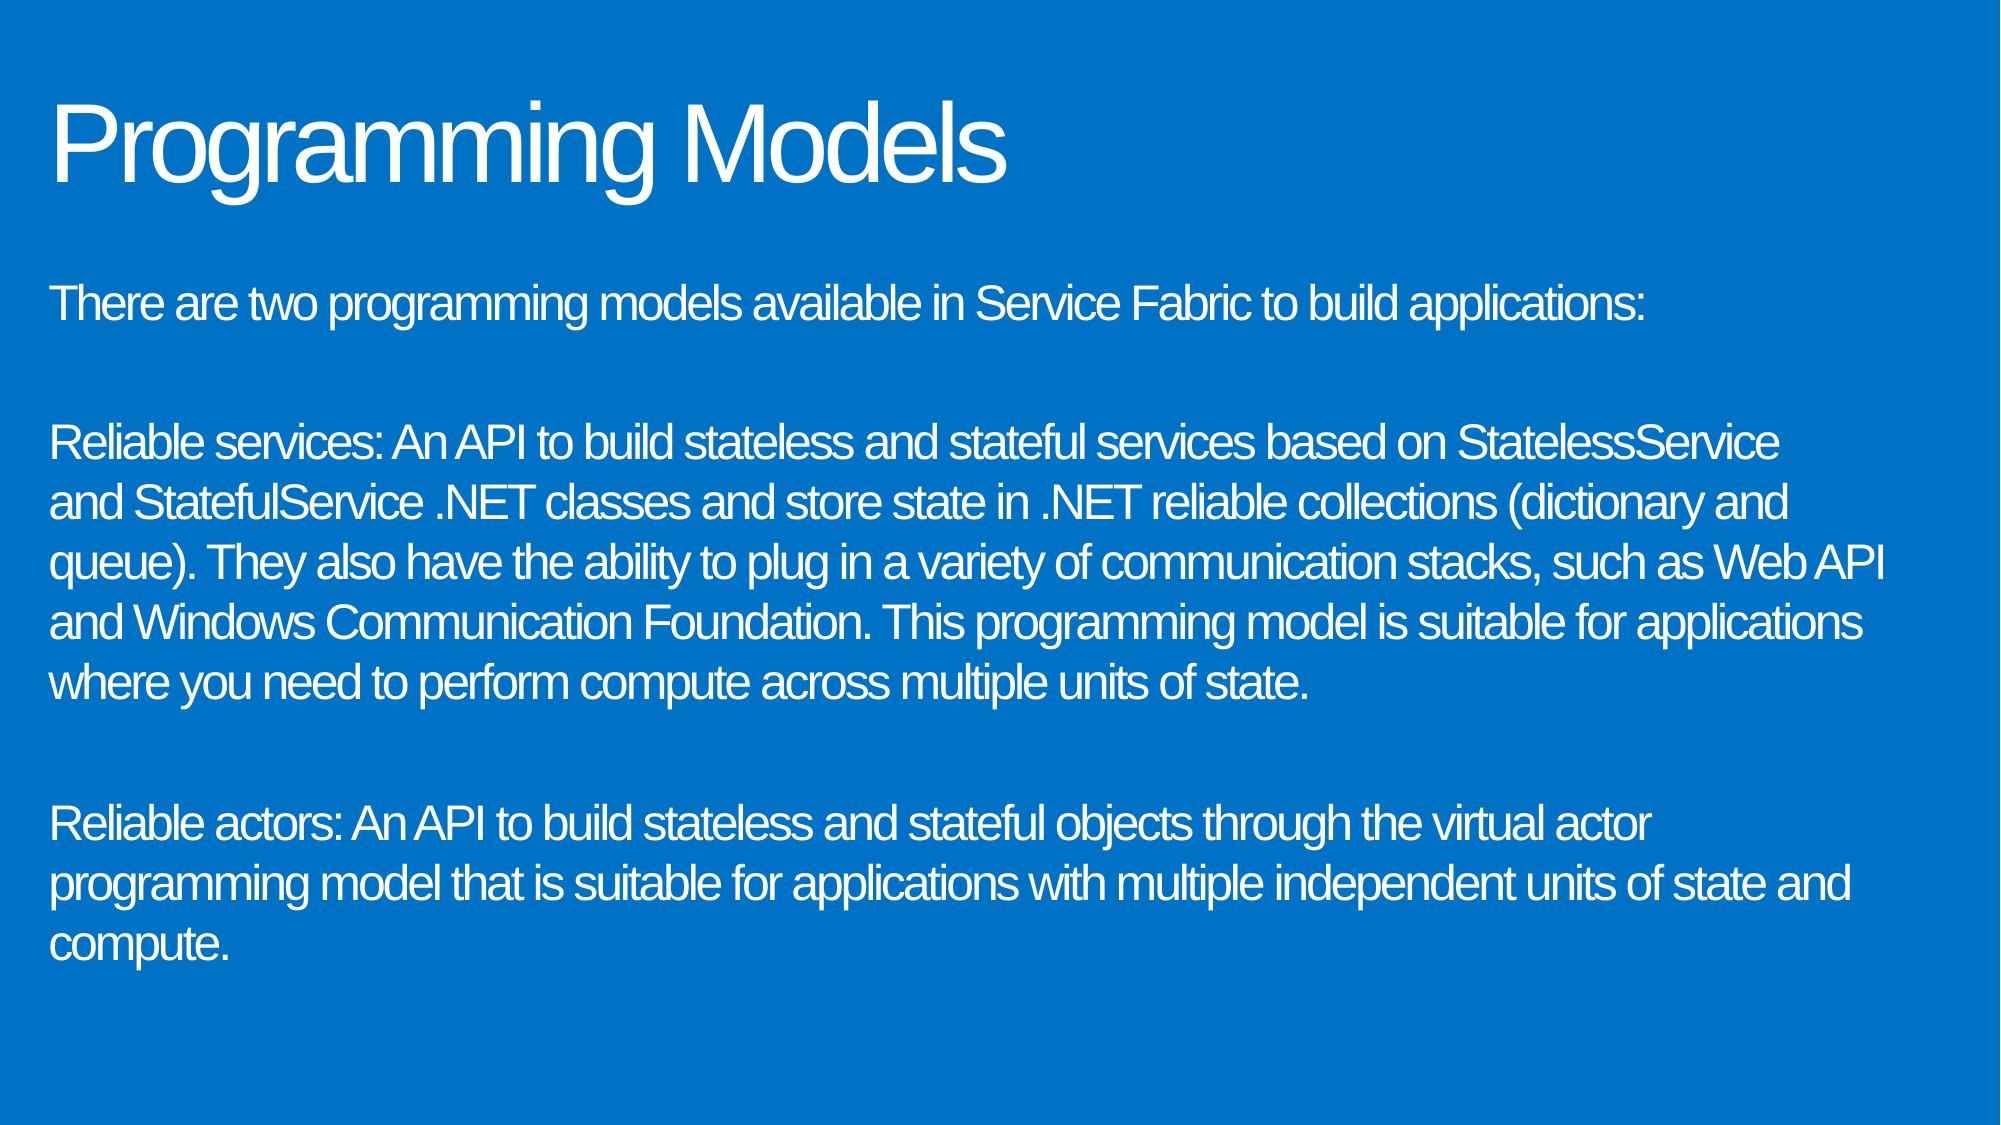

# Programming Models
There are two programming models available in Service Fabric to build applications:

Reliable services: An API to build stateless and stateful services based on StatelessService and StatefulService .NET classes and store state in .NET reliable collections (dictionary and queue). They also have the ability to plug in a variety of communication stacks, such as Web API and Windows Communication Foundation. This programming model is suitable for applications where you need to perform compute across multiple units of state.

Reliable actors: An API to build stateless and stateful objects through the virtual actor programming model that is suitable for applications with multiple independent units of state and compute.